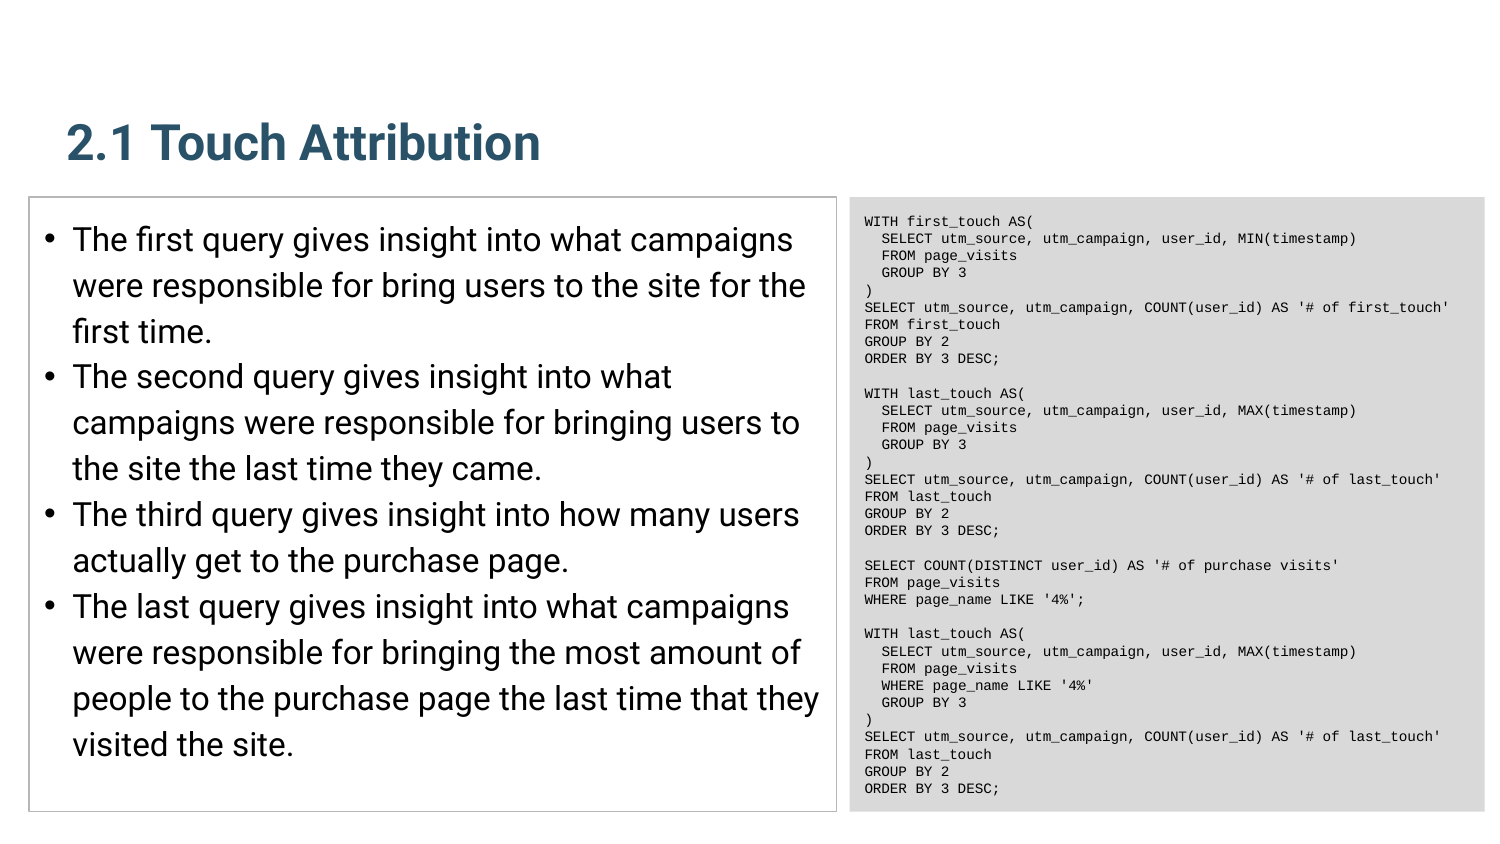

2.1 Touch Attribution
The first query gives insight into what campaigns were responsible for bring users to the site for the first time.
The second query gives insight into what campaigns were responsible for bringing users to the site the last time they came.
The third query gives insight into how many users actually get to the purchase page.
The last query gives insight into what campaigns were responsible for bringing the most amount of people to the purchase page the last time that they visited the site.
WITH first_touch AS(
  SELECT utm_source, utm_campaign, user_id, MIN(timestamp)
  FROM page_visits
  GROUP BY 3
)
SELECT utm_source, utm_campaign, COUNT(user_id) AS '# of first_touch'
FROM first_touch
GROUP BY 2
ORDER BY 3 DESC;
WITH last_touch AS(
  SELECT utm_source, utm_campaign, user_id, MAX(timestamp)
  FROM page_visits
  GROUP BY 3
)
SELECT utm_source, utm_campaign, COUNT(user_id) AS '# of last_touch'
FROM last_touch
GROUP BY 2
ORDER BY 3 DESC;
SELECT COUNT(DISTINCT user_id) AS '# of purchase visits'
FROM page_visits
WHERE page_name LIKE '4%';
WITH last_touch AS(
  SELECT utm_source, utm_campaign, user_id, MAX(timestamp)
  FROM page_visits
  WHERE page_name LIKE '4%'
  GROUP BY 3
)
SELECT utm_source, utm_campaign, COUNT(user_id) AS '# of last_touch'
FROM last_touch
GROUP BY 2
ORDER BY 3 DESC;